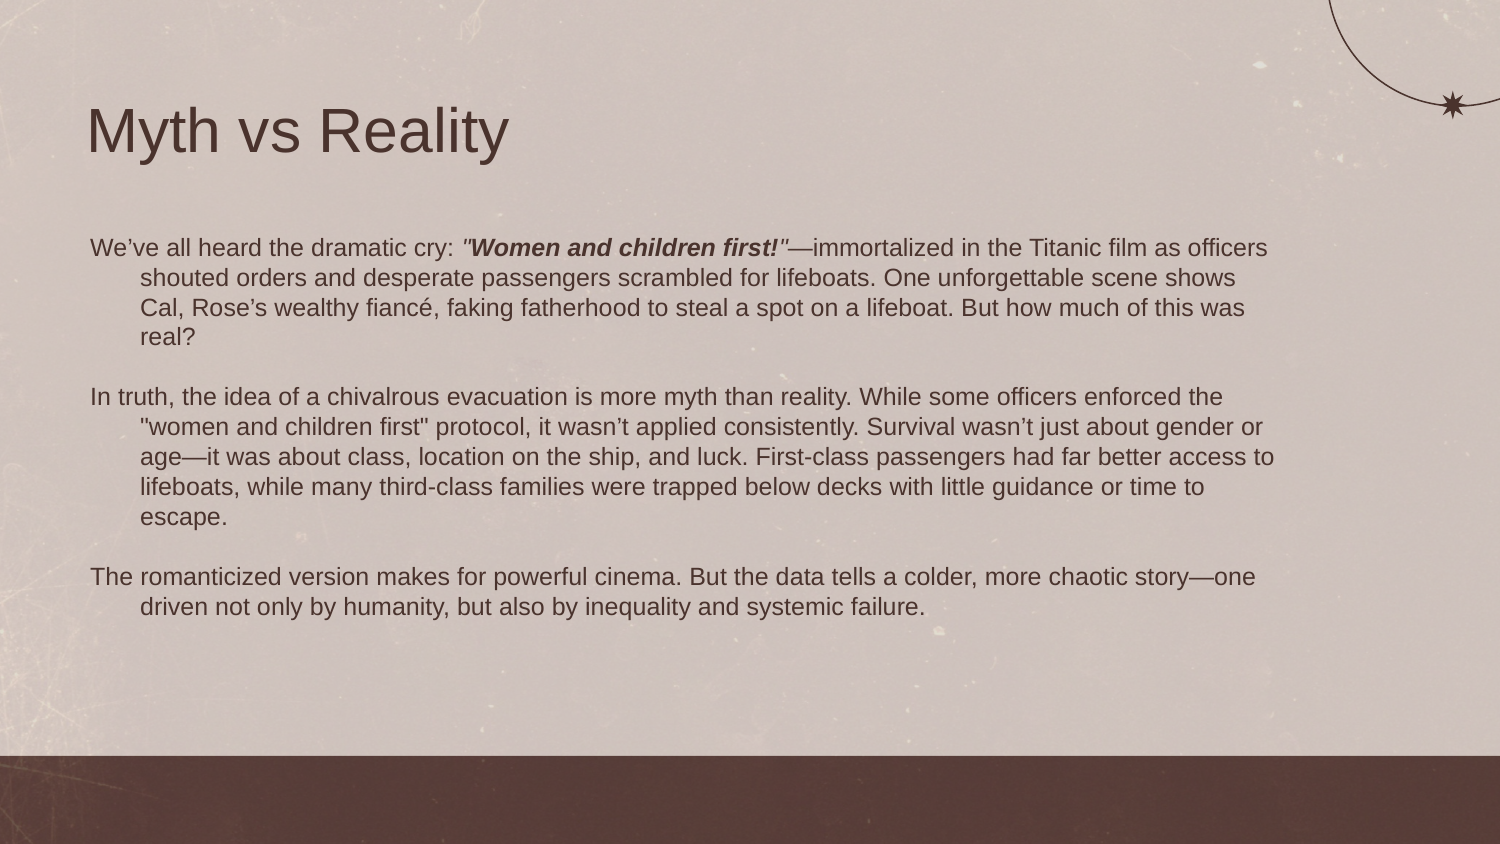

# Myth vs Reality
We’ve all heard the dramatic cry: "Women and children first!"—immortalized in the Titanic film as officers shouted orders and desperate passengers scrambled for lifeboats. One unforgettable scene shows Cal, Rose’s wealthy fiancé, faking fatherhood to steal a spot on a lifeboat. But how much of this was real?

In truth, the idea of a chivalrous evacuation is more myth than reality. While some officers enforced the "women and children first" protocol, it wasn’t applied consistently. Survival wasn’t just about gender or age—it was about class, location on the ship, and luck. First-class passengers had far better access to lifeboats, while many third-class families were trapped below decks with little guidance or time to escape.

The romanticized version makes for powerful cinema. But the data tells a colder, more chaotic story—one driven not only by humanity, but also by inequality and systemic failure.